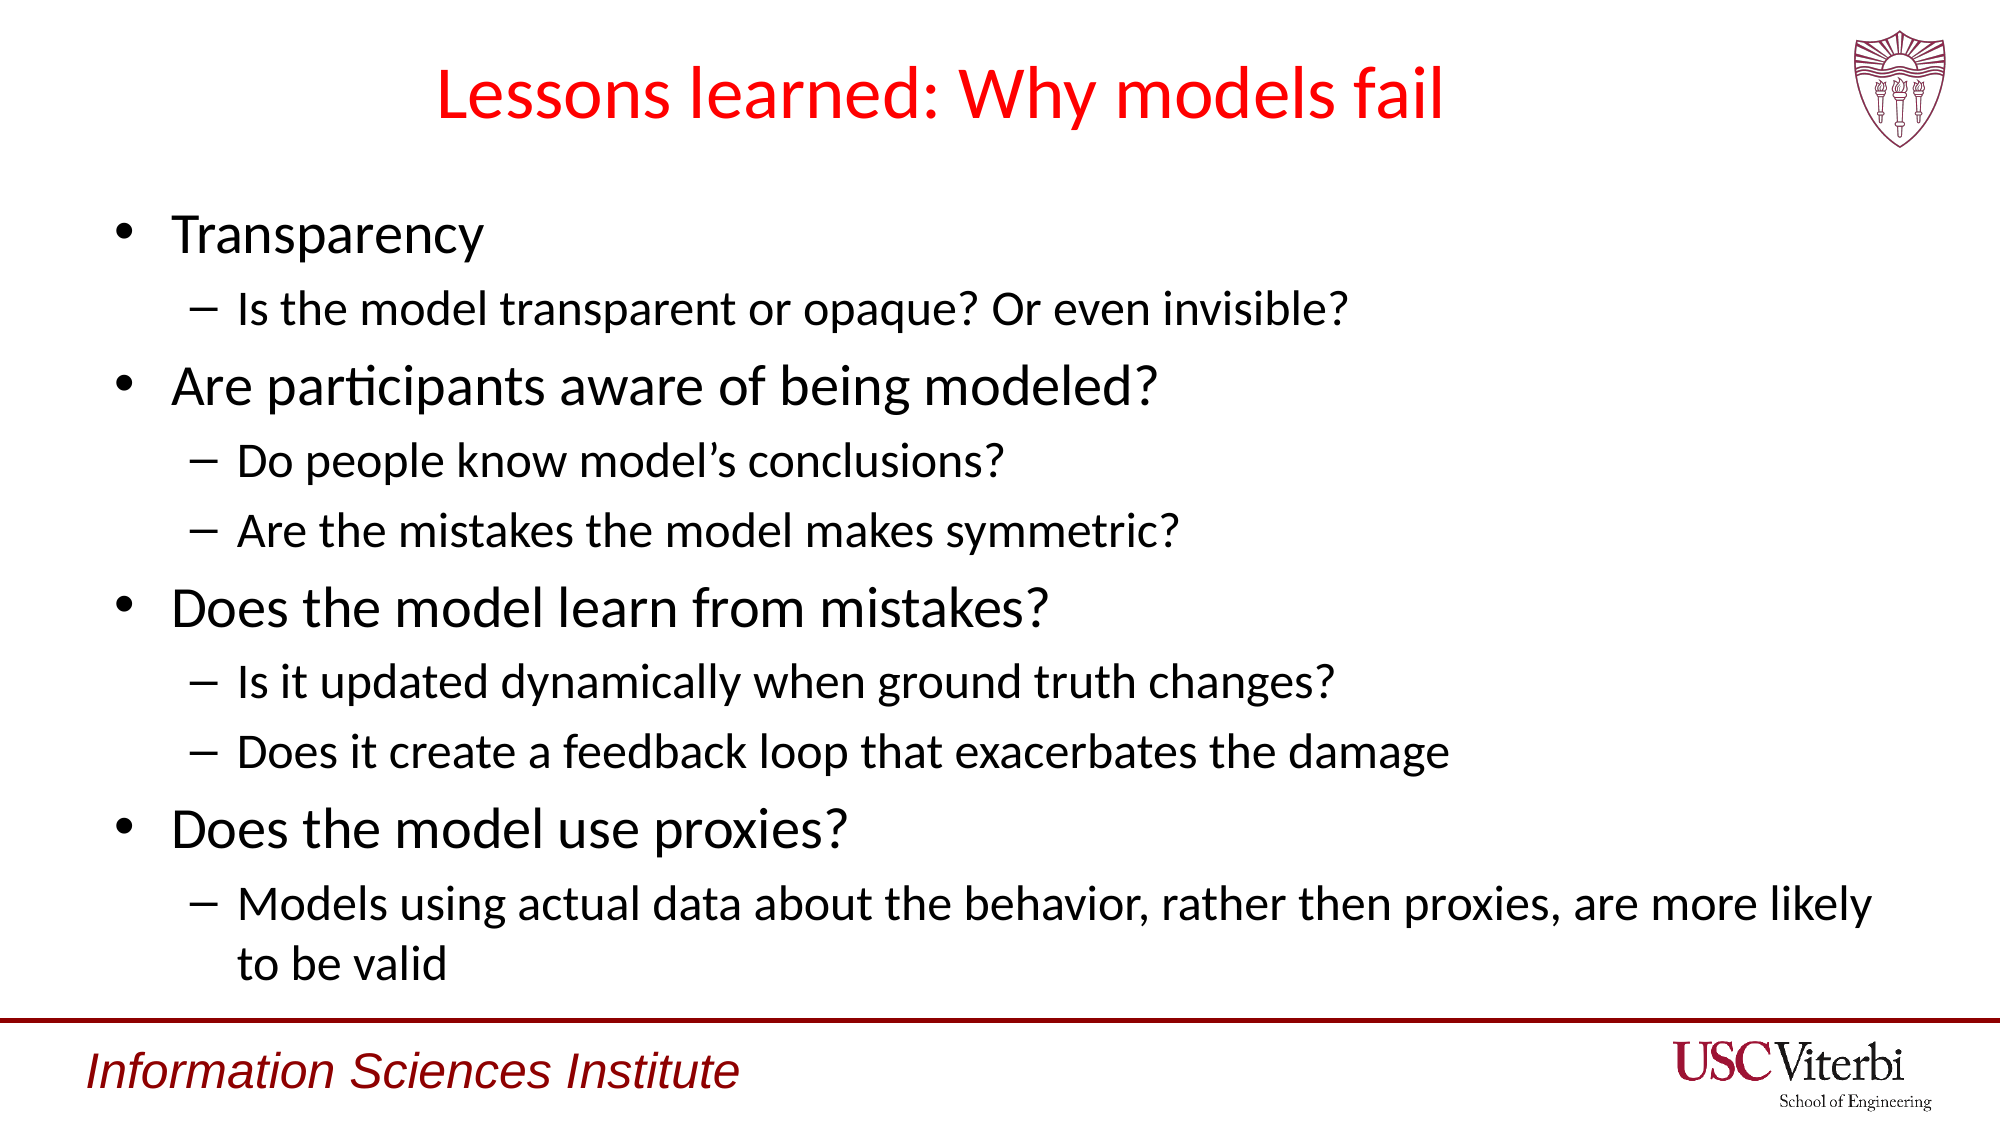

# Lessons learned: Why models fail
Transparency
Is the model transparent or opaque? Or even invisible?
Are participants aware of being modeled?
Do people know model’s conclusions?
Are the mistakes the model makes symmetric?
Does the model learn from mistakes?
Is it updated dynamically when ground truth changes?
Does it create a feedback loop that exacerbates the damage
Does the model use proxies?
Models using actual data about the behavior, rather then proxies, are more likely to be valid